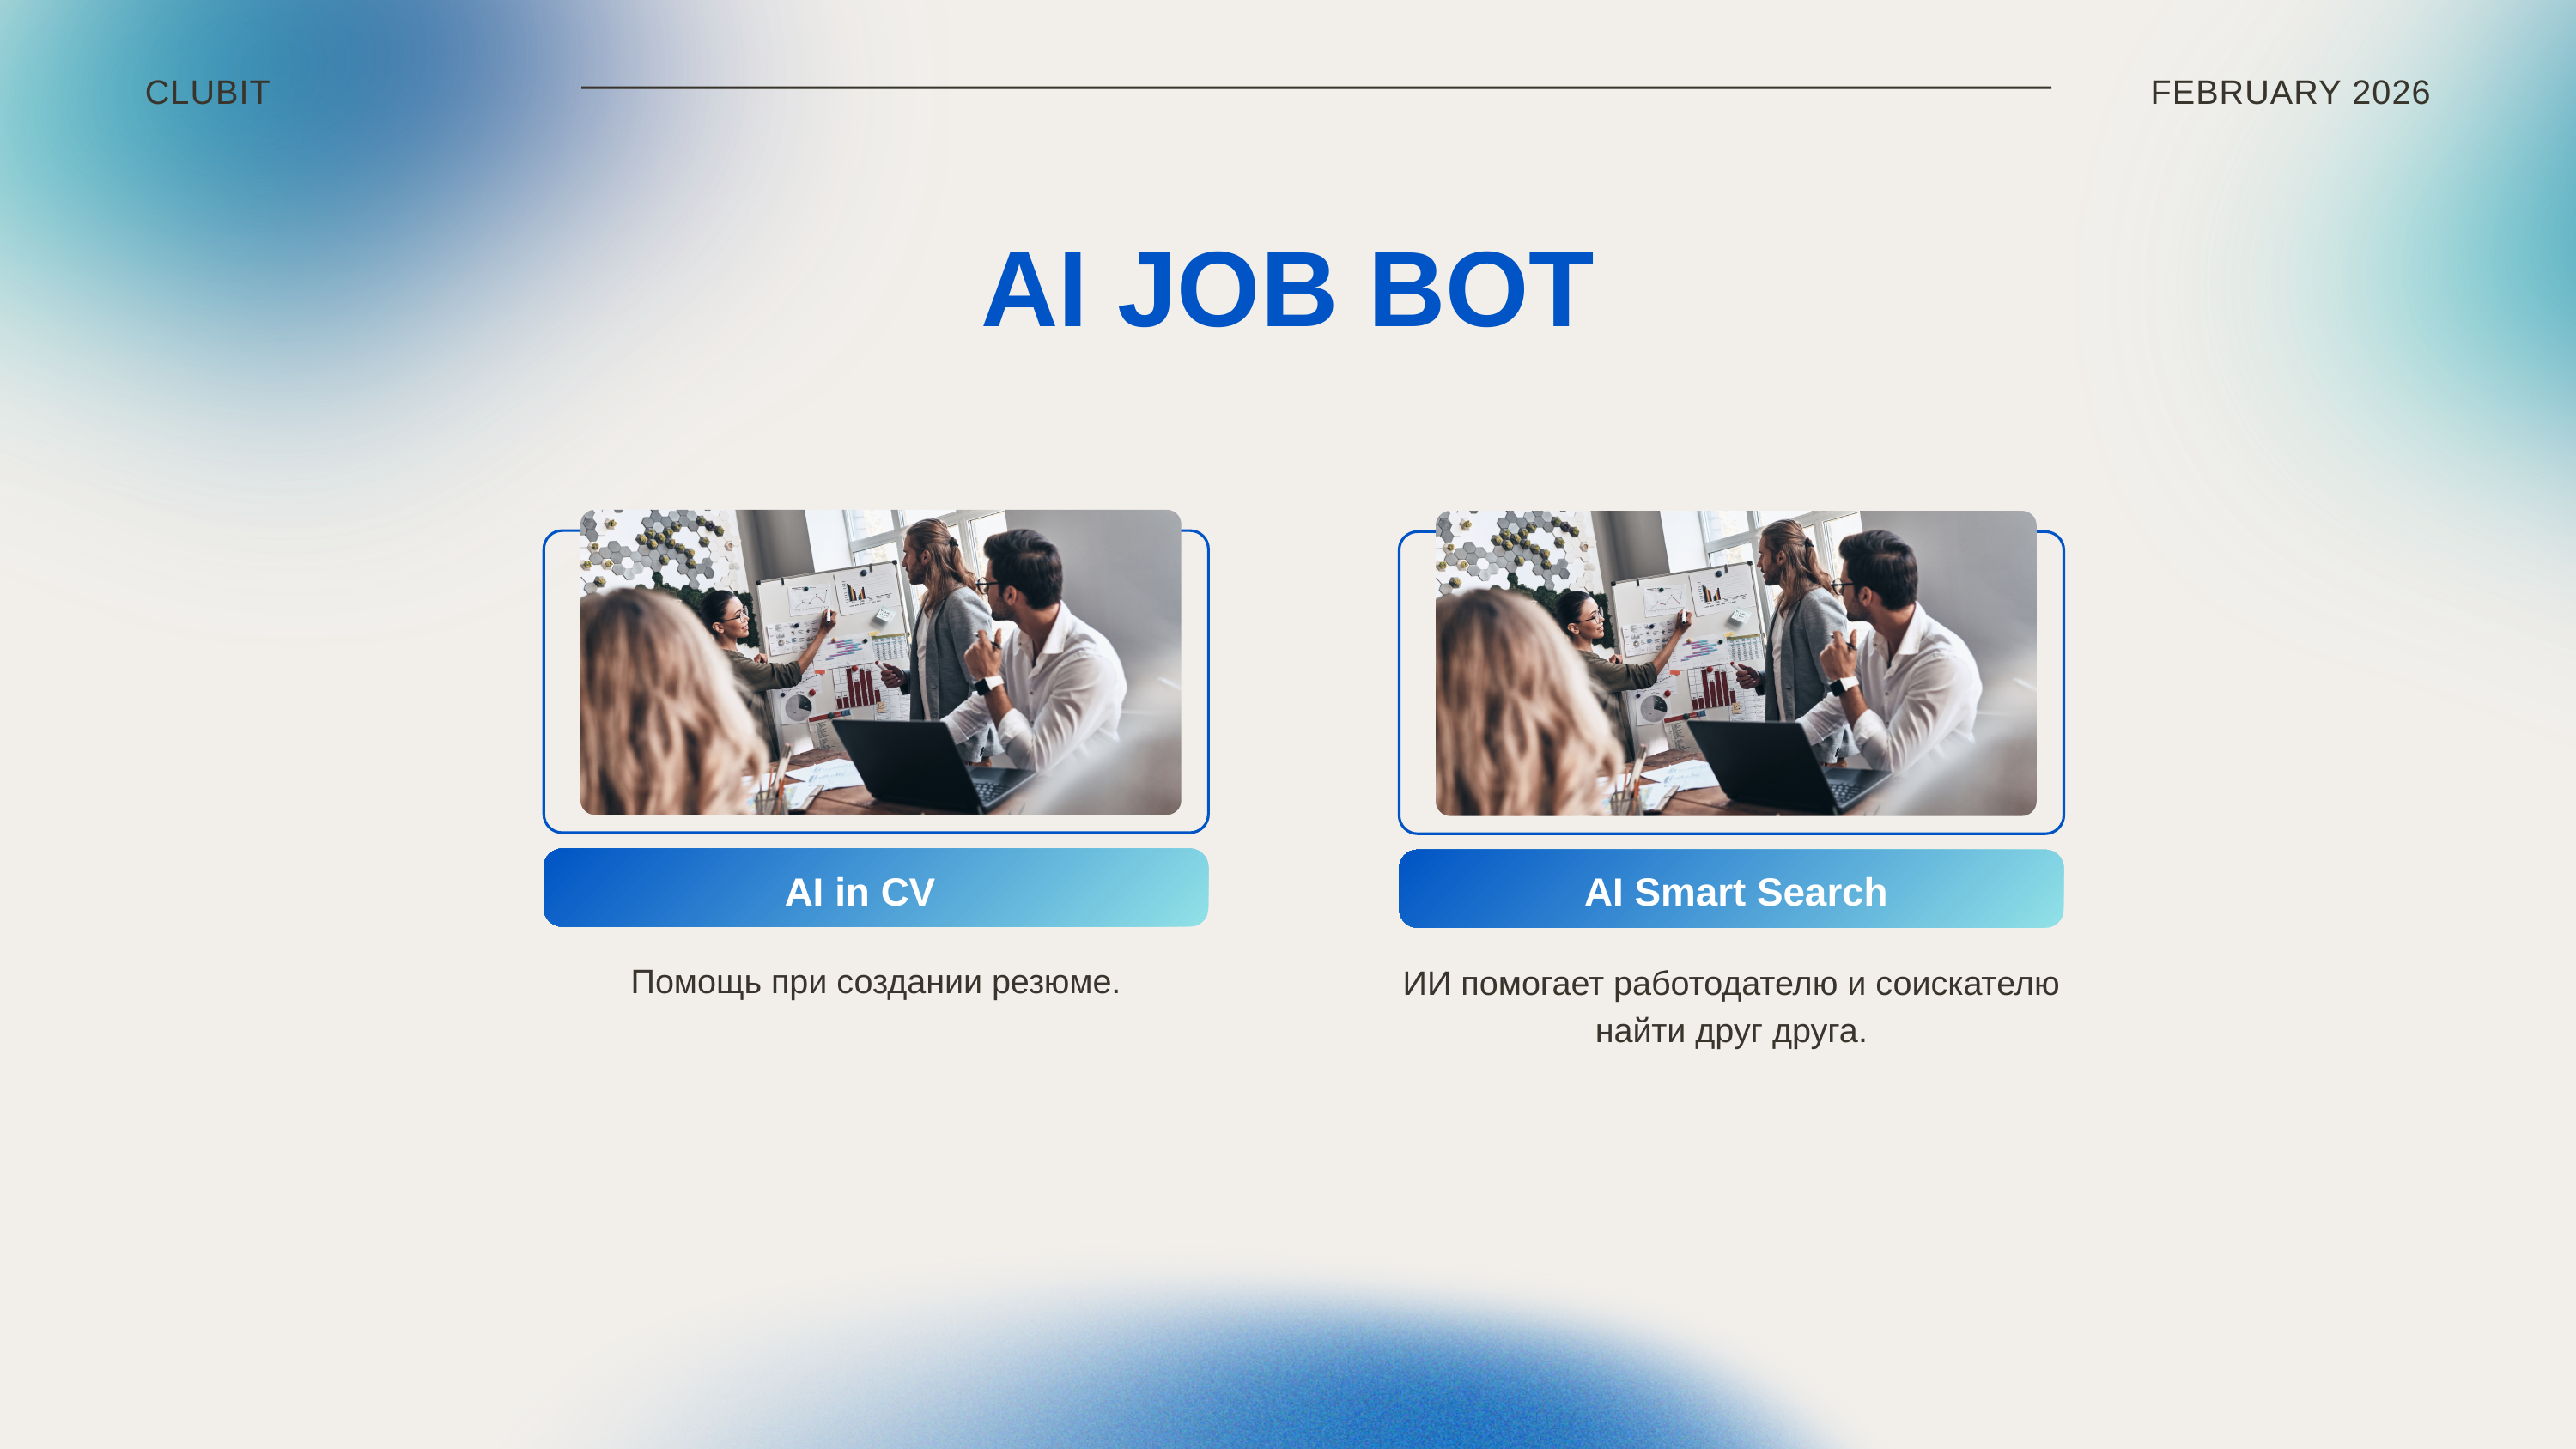

CLUBIT
FEBRUARY 2026

 AI JOB BOT

Помощь при создании резюме.

ИИ помогает работодателю и соискателю найти друг друга.
AI in CV
AI Smart Search